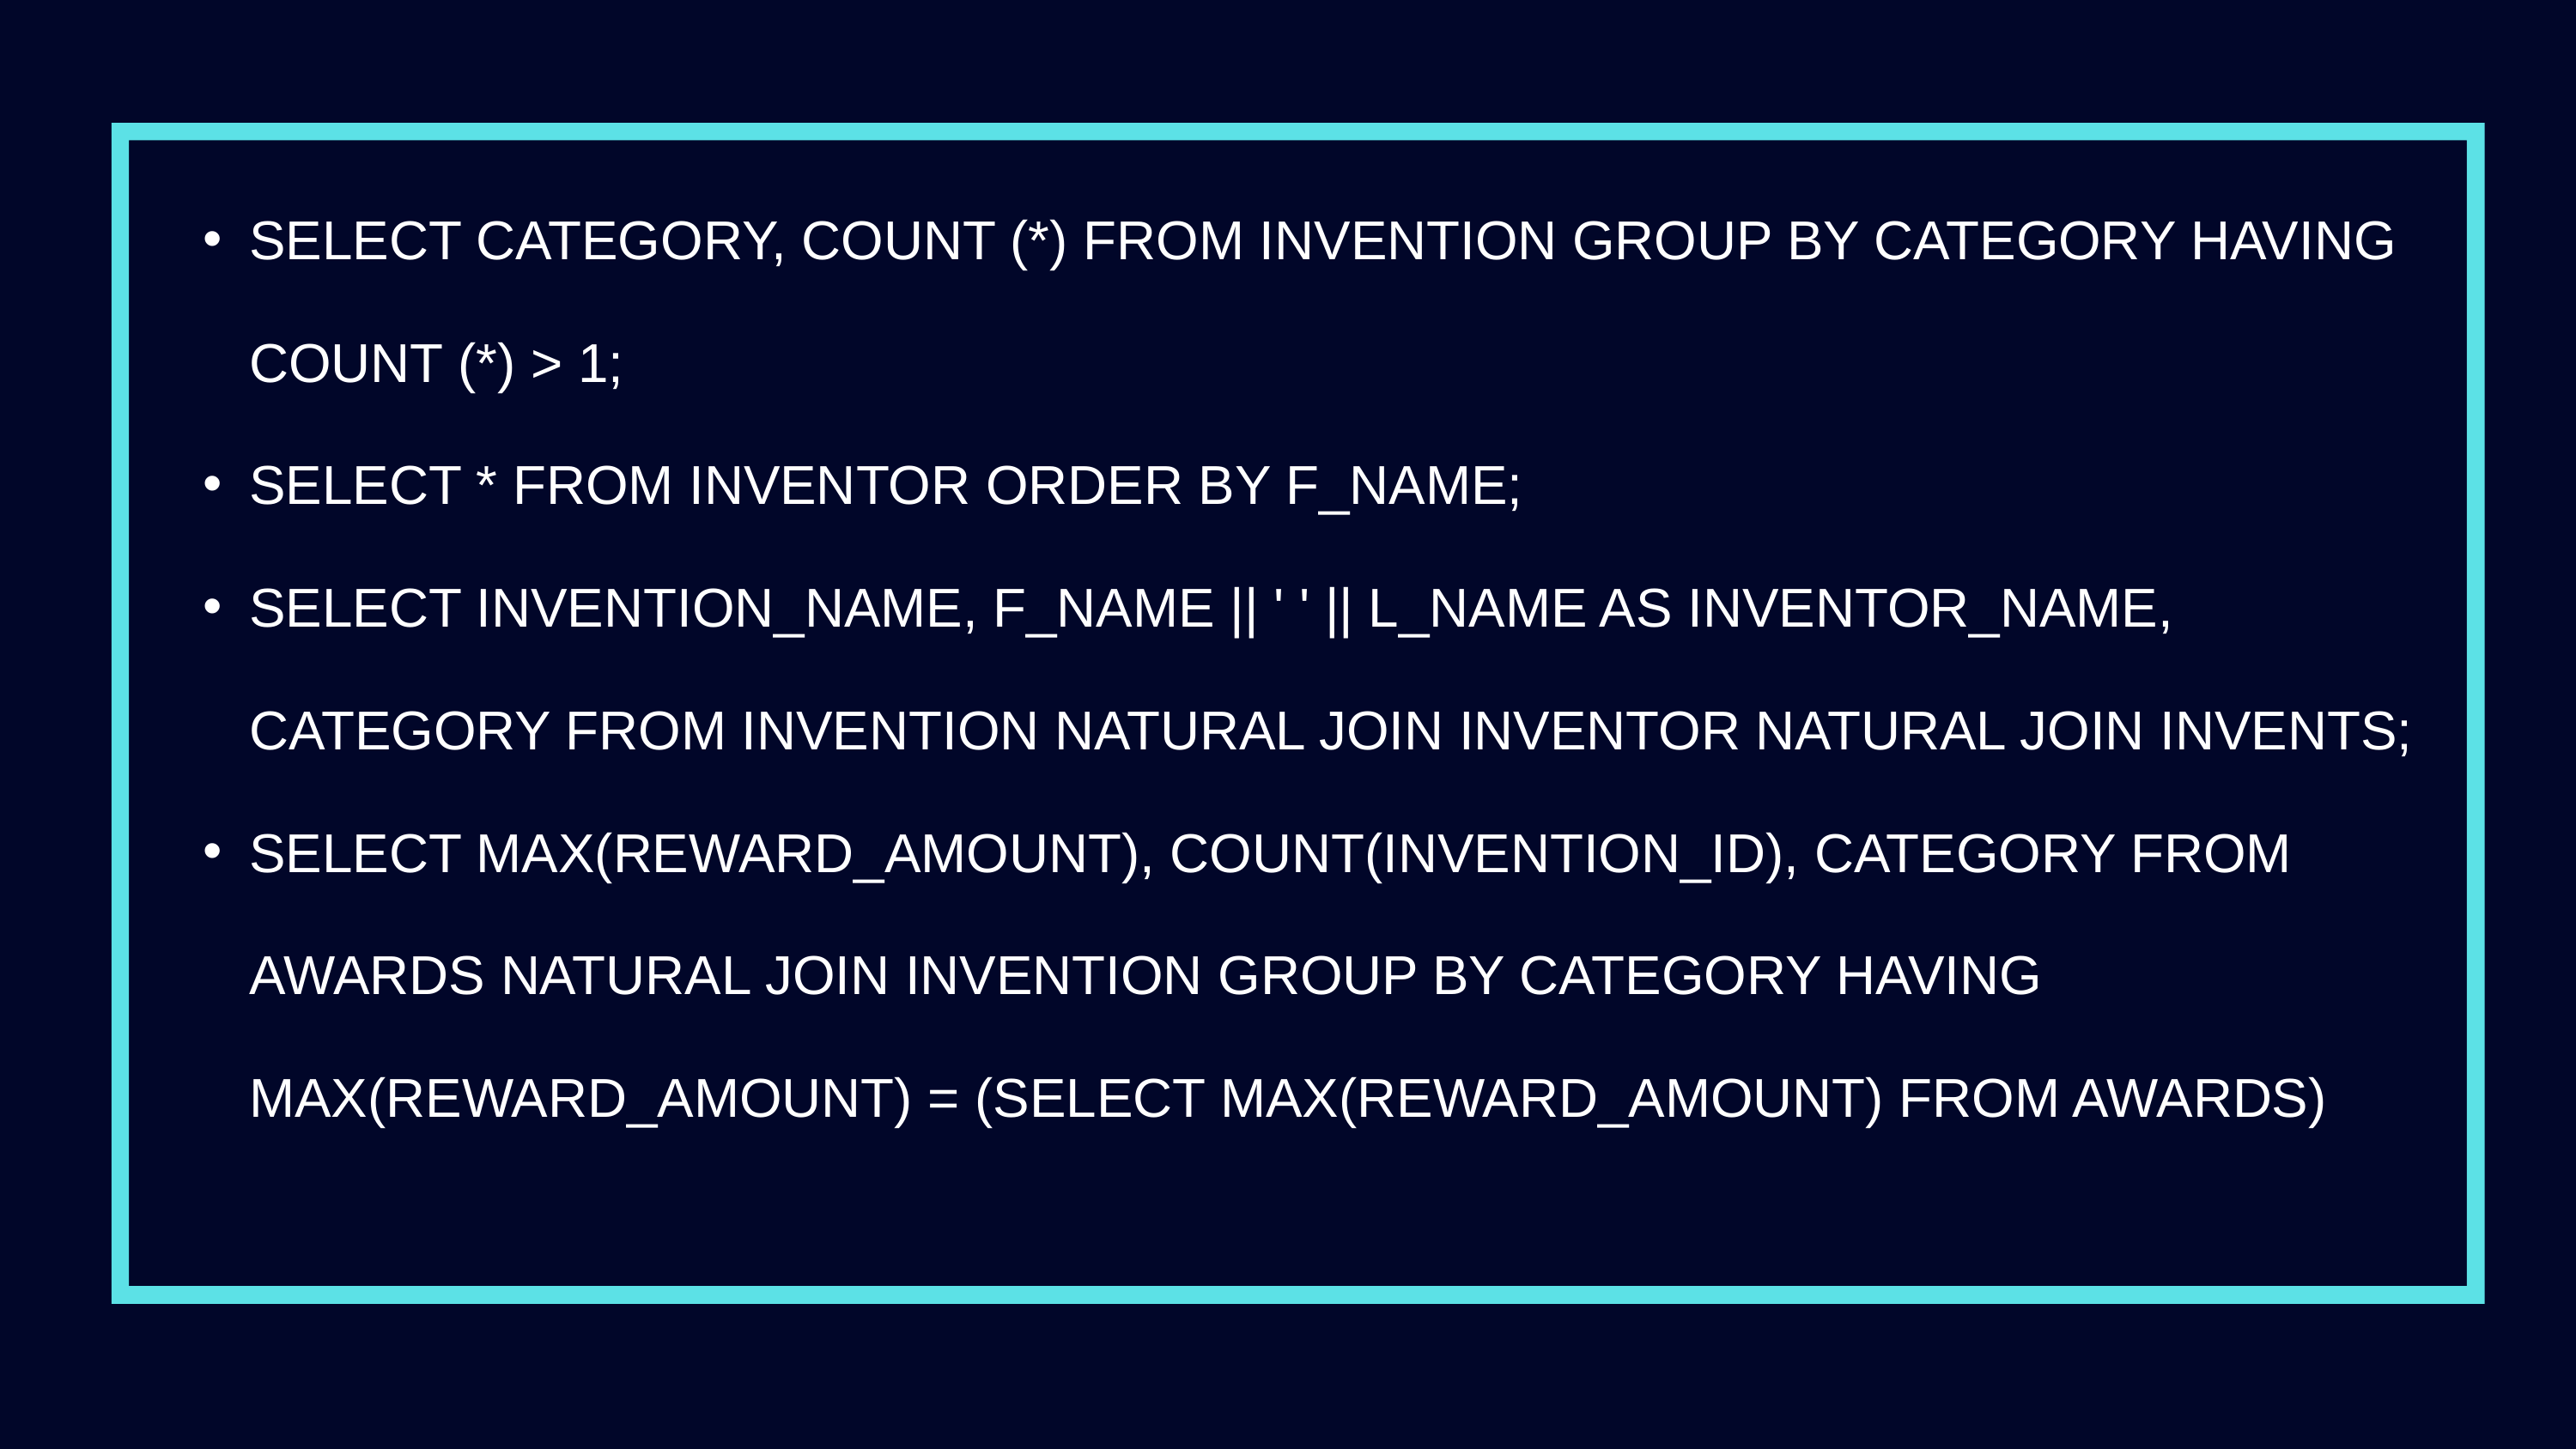

SELECT CATEGORY, COUNT (*) FROM INVENTION GROUP BY CATEGORY HAVING COUNT (*) > 1;
SELECT * FROM INVENTOR ORDER BY F_NAME;
SELECT INVENTION_NAME, F_NAME || ' ' || L_NAME AS INVENTOR_NAME, CATEGORY FROM INVENTION NATURAL JOIN INVENTOR NATURAL JOIN INVENTS;
SELECT MAX(REWARD_AMOUNT), COUNT(INVENTION_ID), CATEGORY FROM AWARDS NATURAL JOIN INVENTION GROUP BY CATEGORY HAVING MAX(REWARD_AMOUNT) = (SELECT MAX(REWARD_AMOUNT) FROM AWARDS)